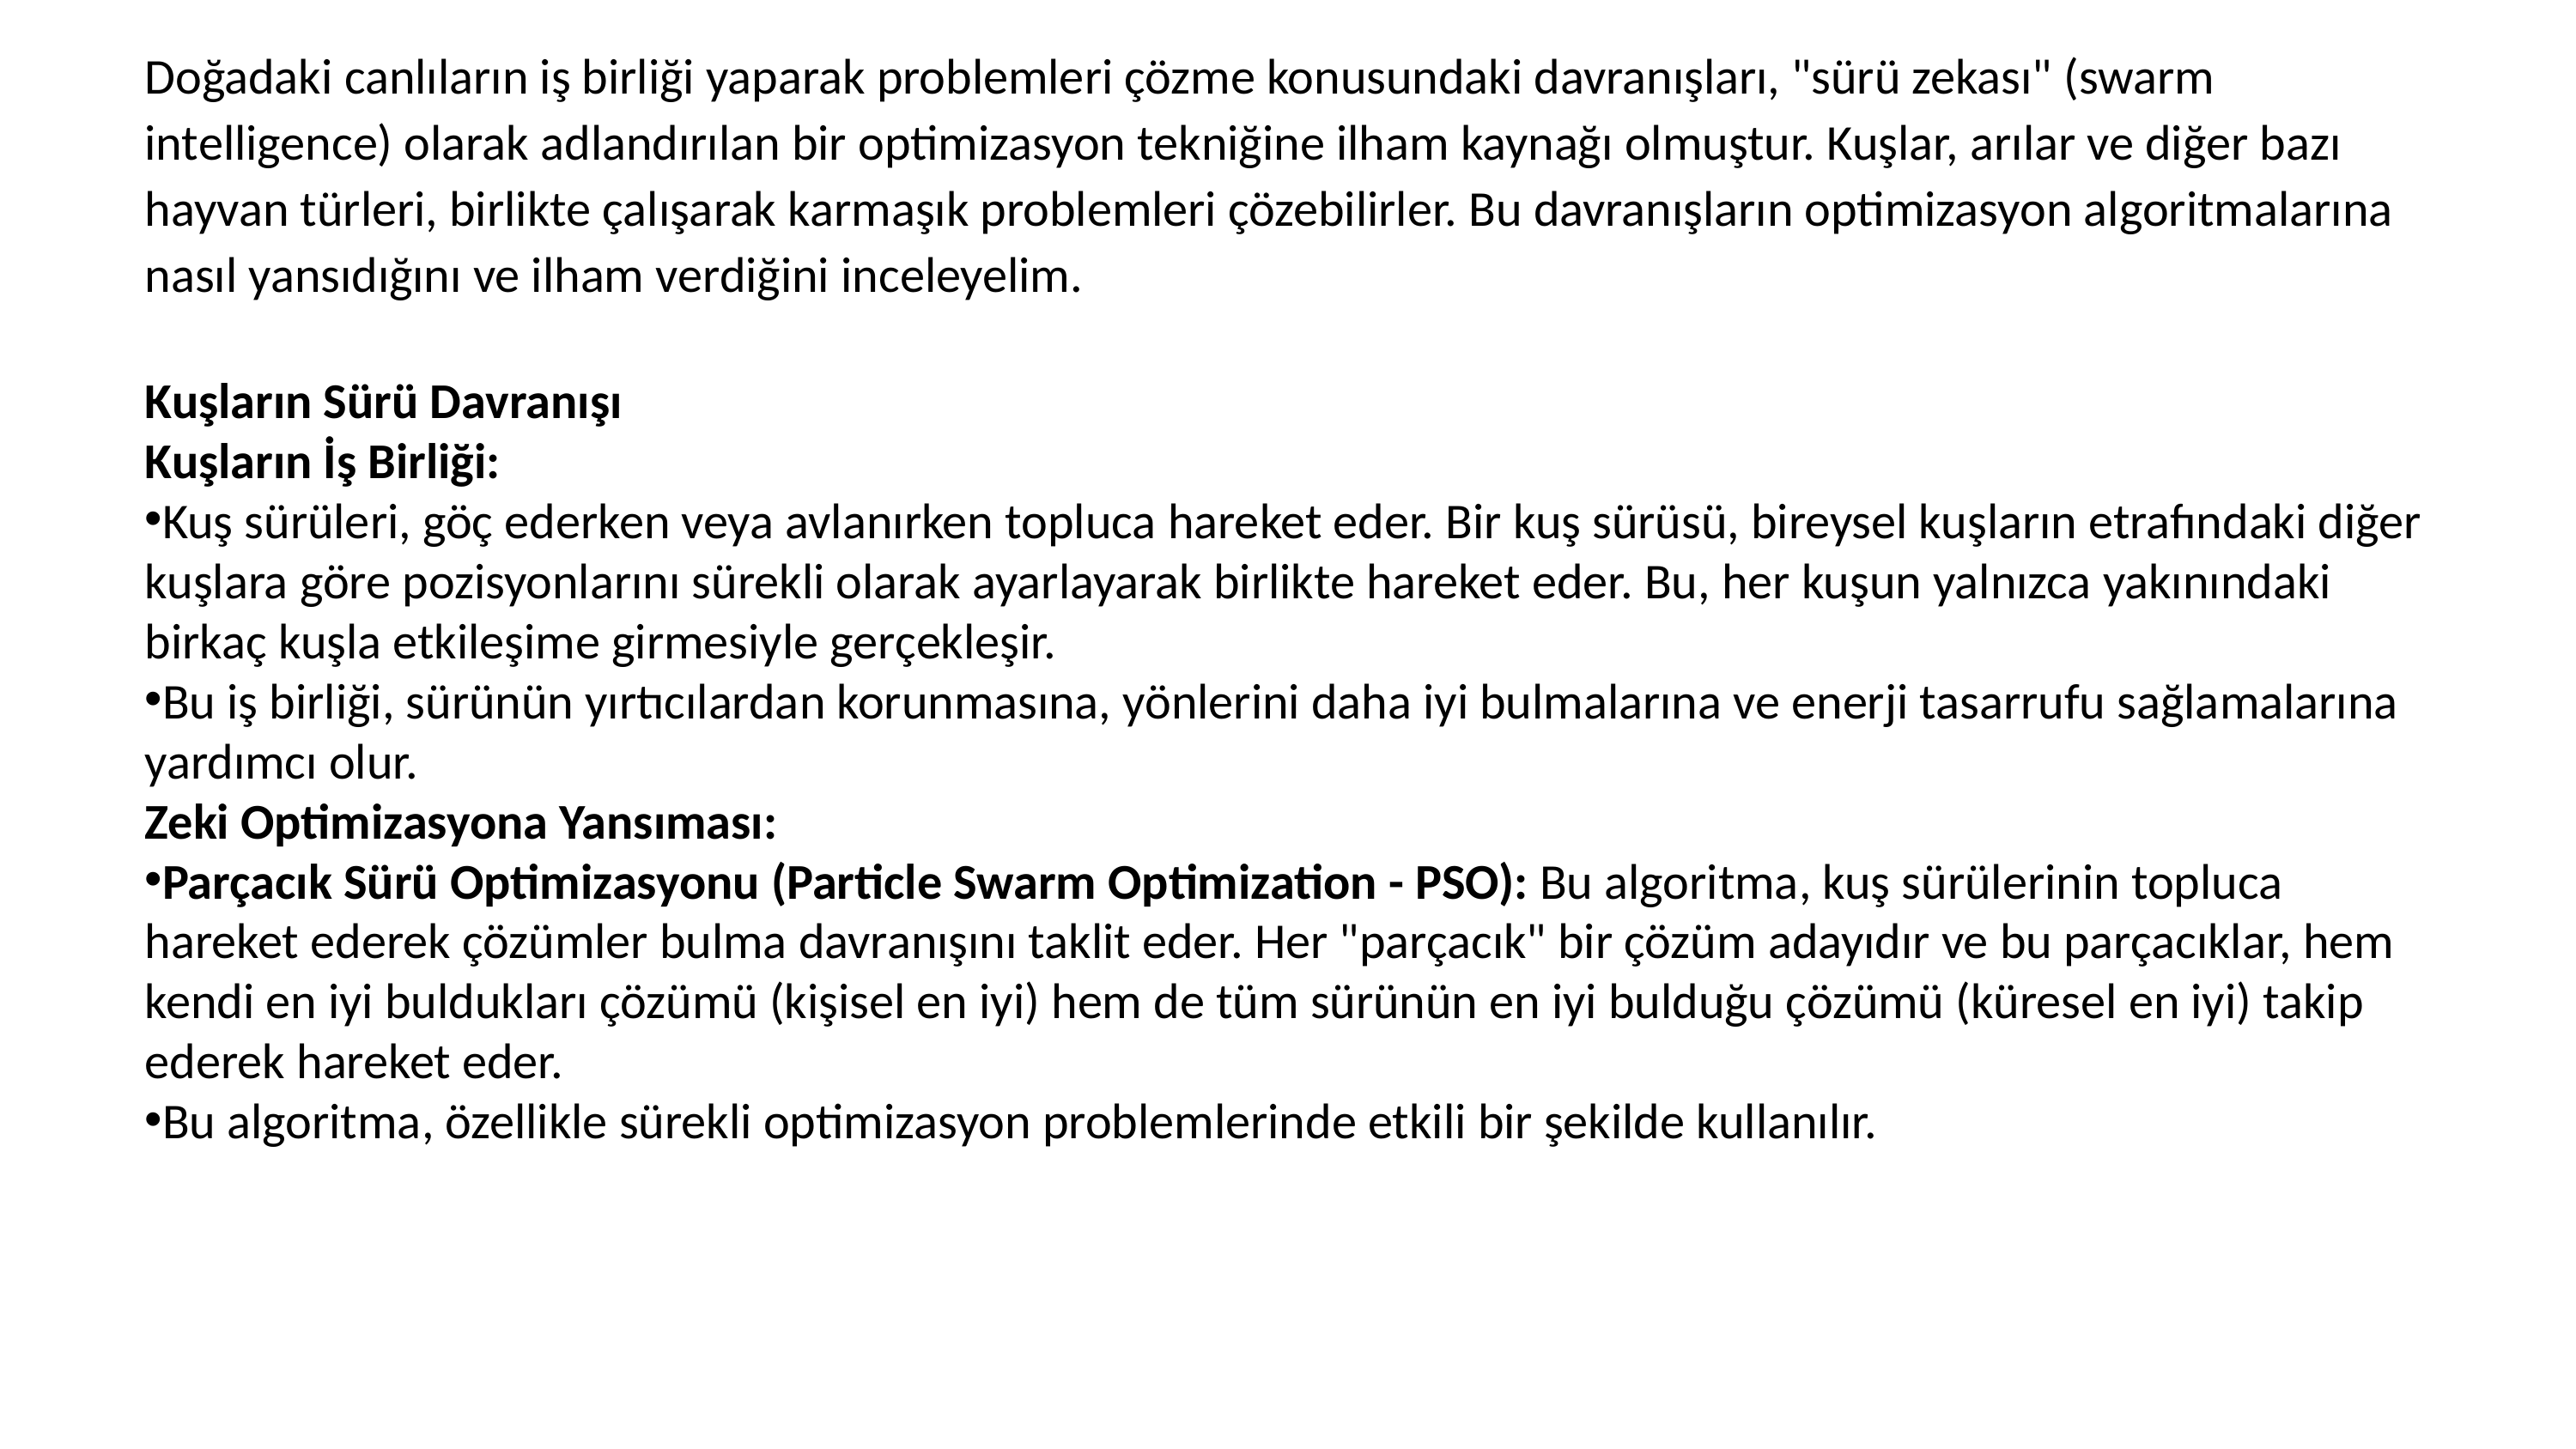

Doğadaki canlıların iş birliği yaparak problemleri çözme konusundaki davranışları, "sürü zekası" (swarm intelligence) olarak adlandırılan bir optimizasyon tekniğine ilham kaynağı olmuştur. Kuşlar, arılar ve diğer bazı hayvan türleri, birlikte çalışarak karmaşık problemleri çözebilirler. Bu davranışların optimizasyon algoritmalarına nasıl yansıdığını ve ilham verdiğini inceleyelim.

Kuşların Sürü Davranışı
Kuşların İş Birliği:
Kuş sürüleri, göç ederken veya avlanırken topluca hareket eder. Bir kuş sürüsü, bireysel kuşların etrafındaki diğer kuşlara göre pozisyonlarını sürekli olarak ayarlayarak birlikte hareket eder. Bu, her kuşun yalnızca yakınındaki birkaç kuşla etkileşime girmesiyle gerçekleşir.
Bu iş birliği, sürünün yırtıcılardan korunmasına, yönlerini daha iyi bulmalarına ve enerji tasarrufu sağlamalarına yardımcı olur.
Zeki Optimizasyona Yansıması:
Parçacık Sürü Optimizasyonu (Particle Swarm Optimization - PSO): Bu algoritma, kuş sürülerinin topluca hareket ederek çözümler bulma davranışını taklit eder. Her "parçacık" bir çözüm adayıdır ve bu parçacıklar, hem kendi en iyi buldukları çözümü (kişisel en iyi) hem de tüm sürünün en iyi bulduğu çözümü (küresel en iyi) takip ederek hareket eder.
Bu algoritma, özellikle sürekli optimizasyon problemlerinde etkili bir şekilde kullanılır.